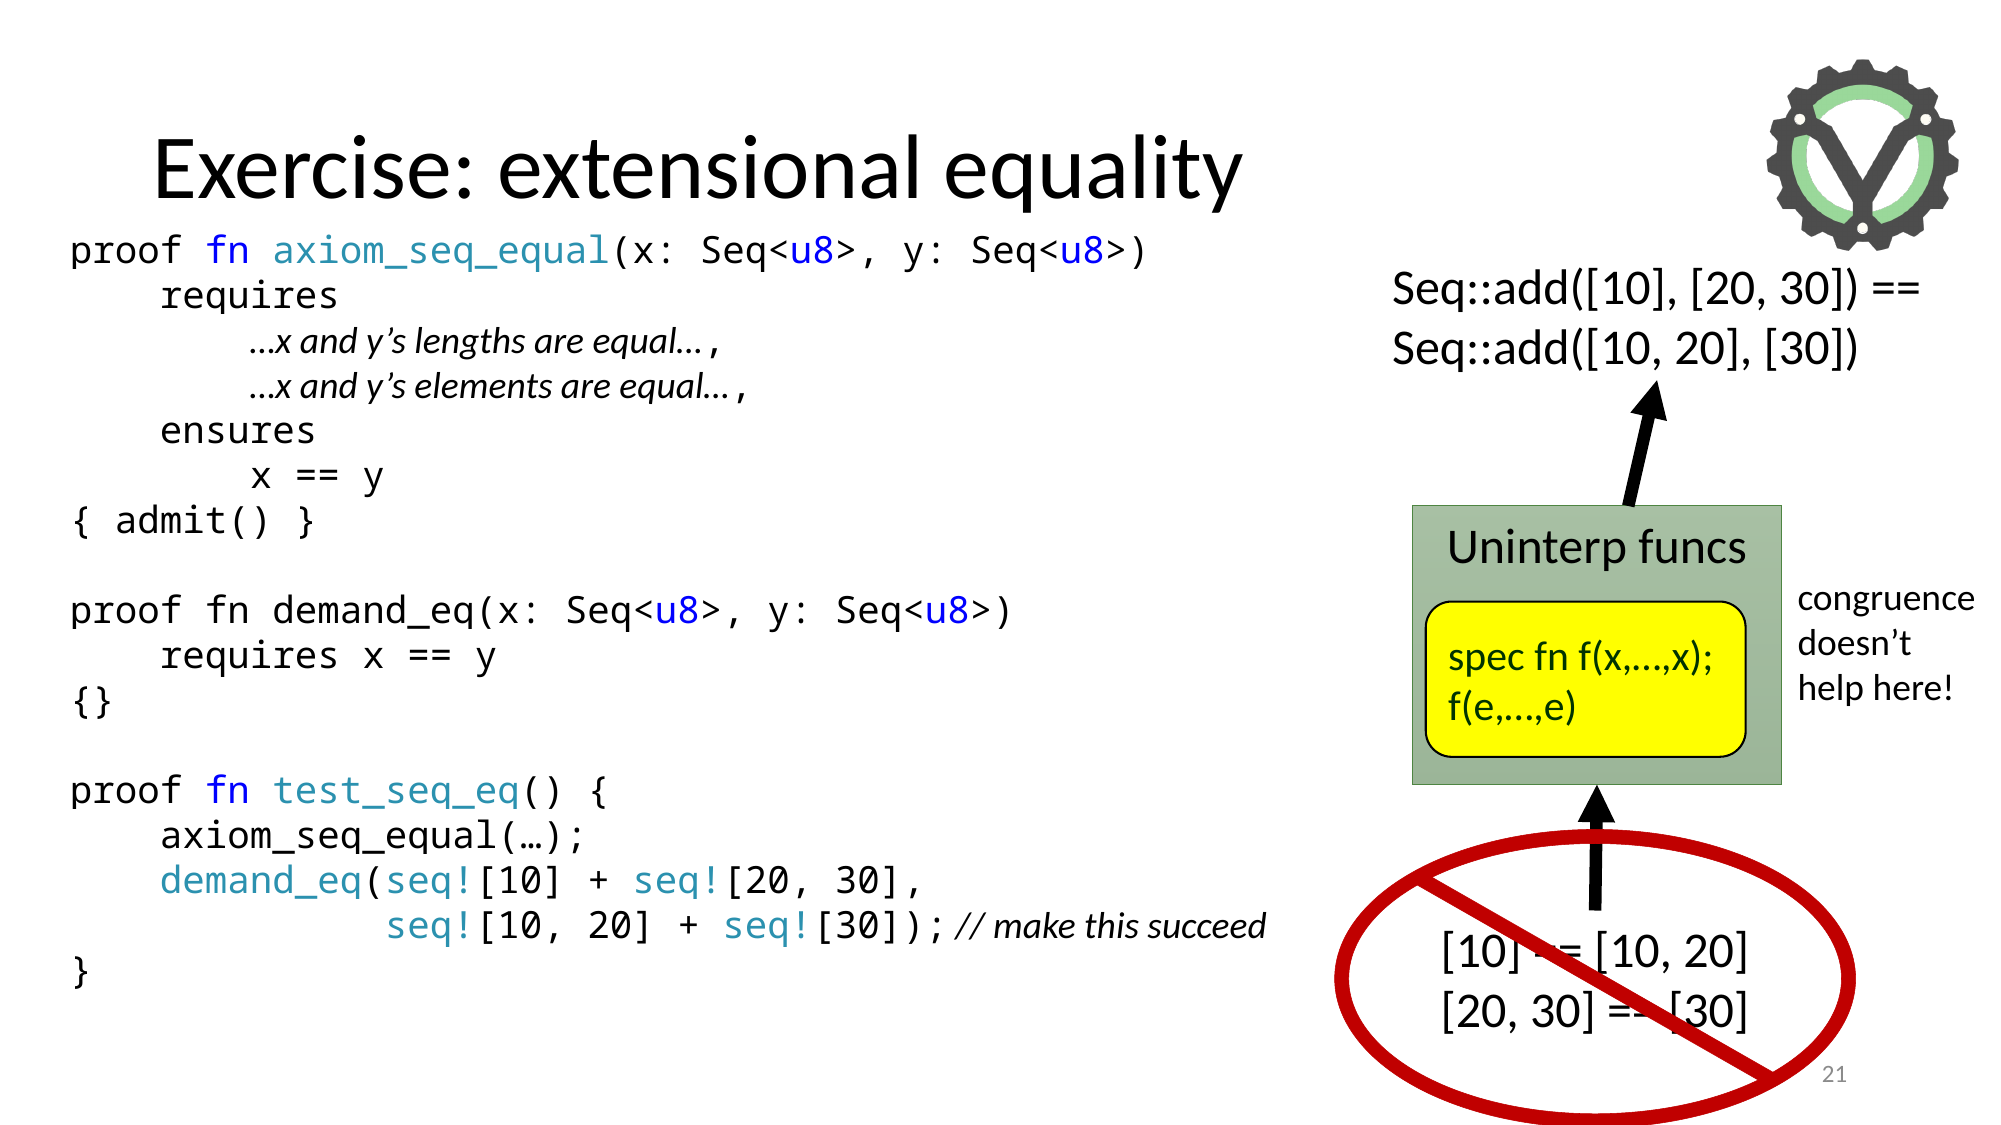

# Exercise: extensional equality
proof fn axiom_seq_equal(x: Seq<u8>, y: Seq<u8>)
    requires
        …x and y’s lengths are equal…,
        …x and y’s elements are equal…,
    ensures
        x == y
{ admit() }

proof fn demand_eq(x: Seq<u8>, y: Seq<u8>)
    requires x == y
{}

proof fn test_seq_eq() {
    axiom_seq_equal(…);
    demand_eq(seq![10] + seq![20, 30],
              seq![10, 20] + seq![30]); // make this succeed
}

Seq::add([10], [20, 30]) ==
Seq::add([10, 20], [30])
Uninterp funcs

congruence
doesn’t
help here!
spec fn f(x,…,x);
f(e,…,e)

[10] == [10, 20]
[20, 30] == [30]
21